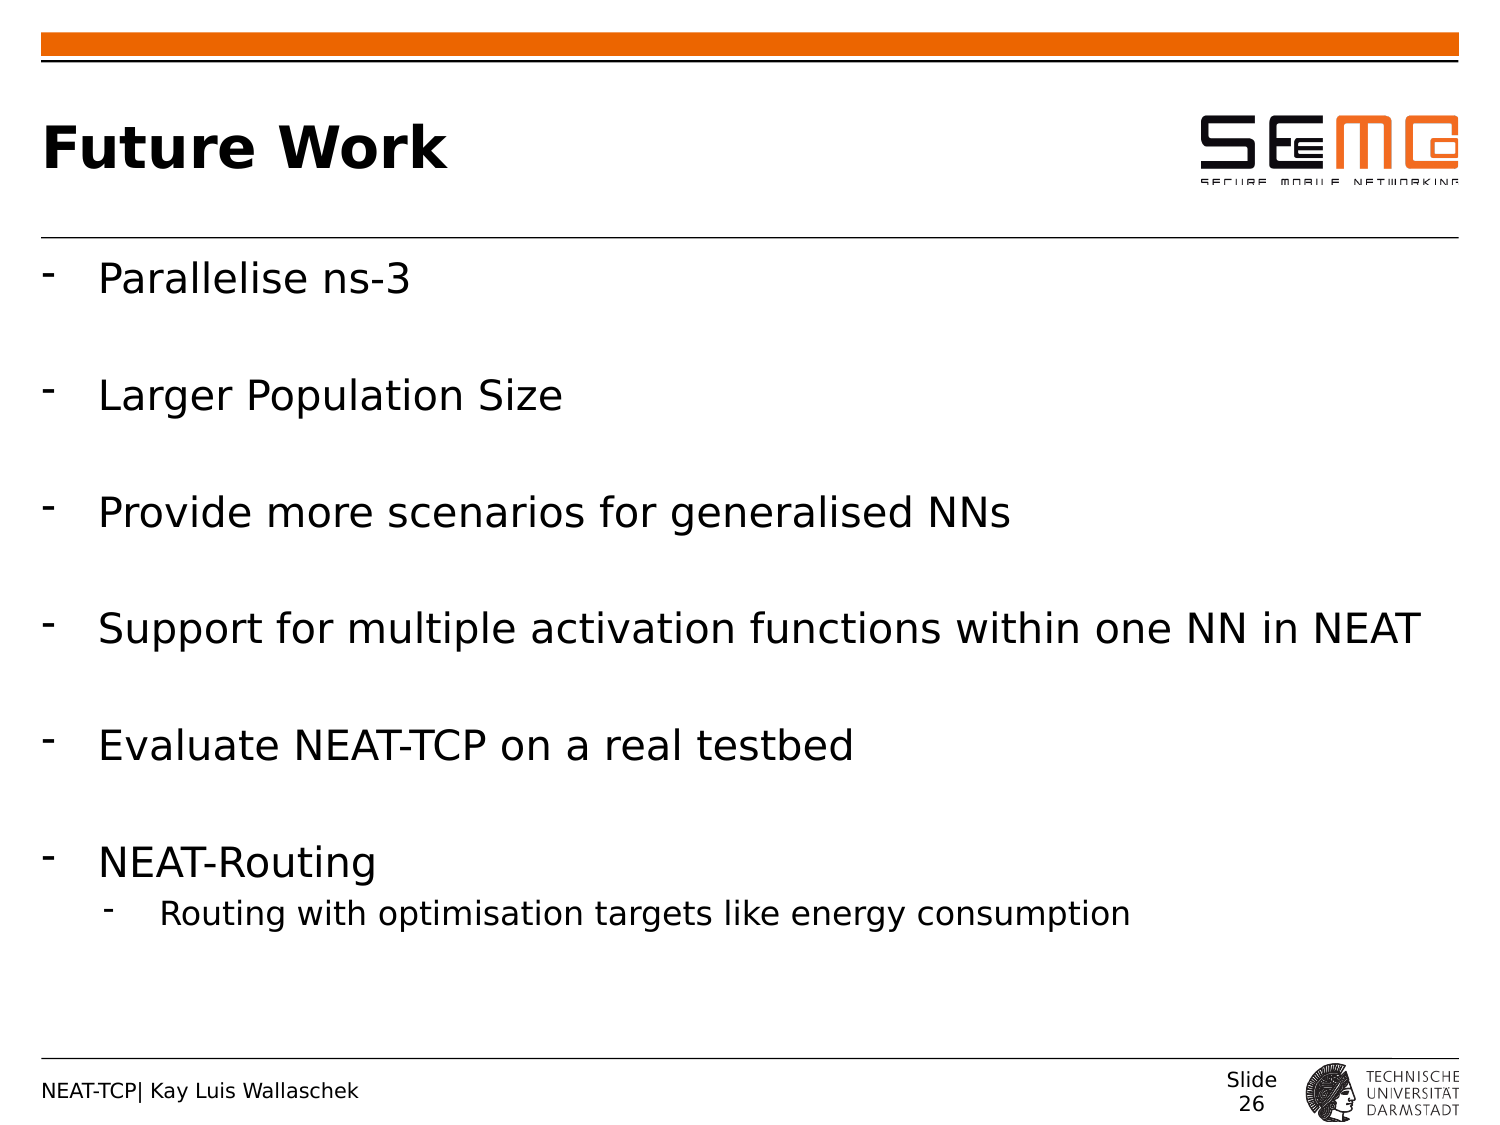

# Future Work
Parallelise ns-3

Larger Population Size

Provide more scenarios for generalised NNs

Support for multiple activation functions within one NN in NEAT

Evaluate NEAT-TCP on a real testbed

NEAT-Routing
Routing with optimisation targets like energy consumption